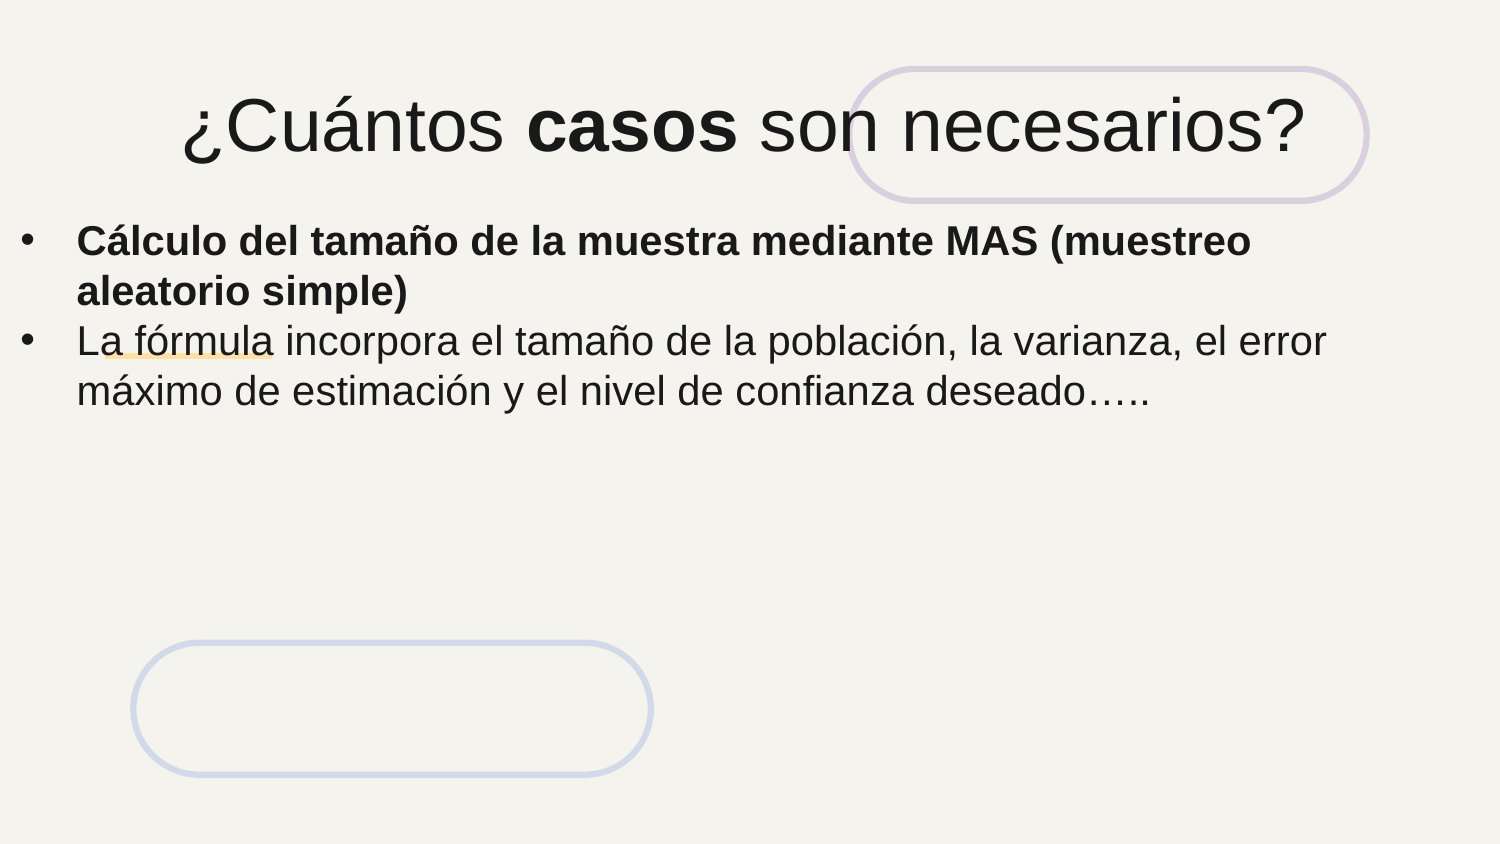

# ¿Cuántos casos son necesarios?
Cálculo del tamaño de la muestra mediante MAS (muestreo aleatorio simple)
La fórmula incorpora el tamaño de la población, la varianza, el error máximo de estimación y el nivel de confianza deseado…..